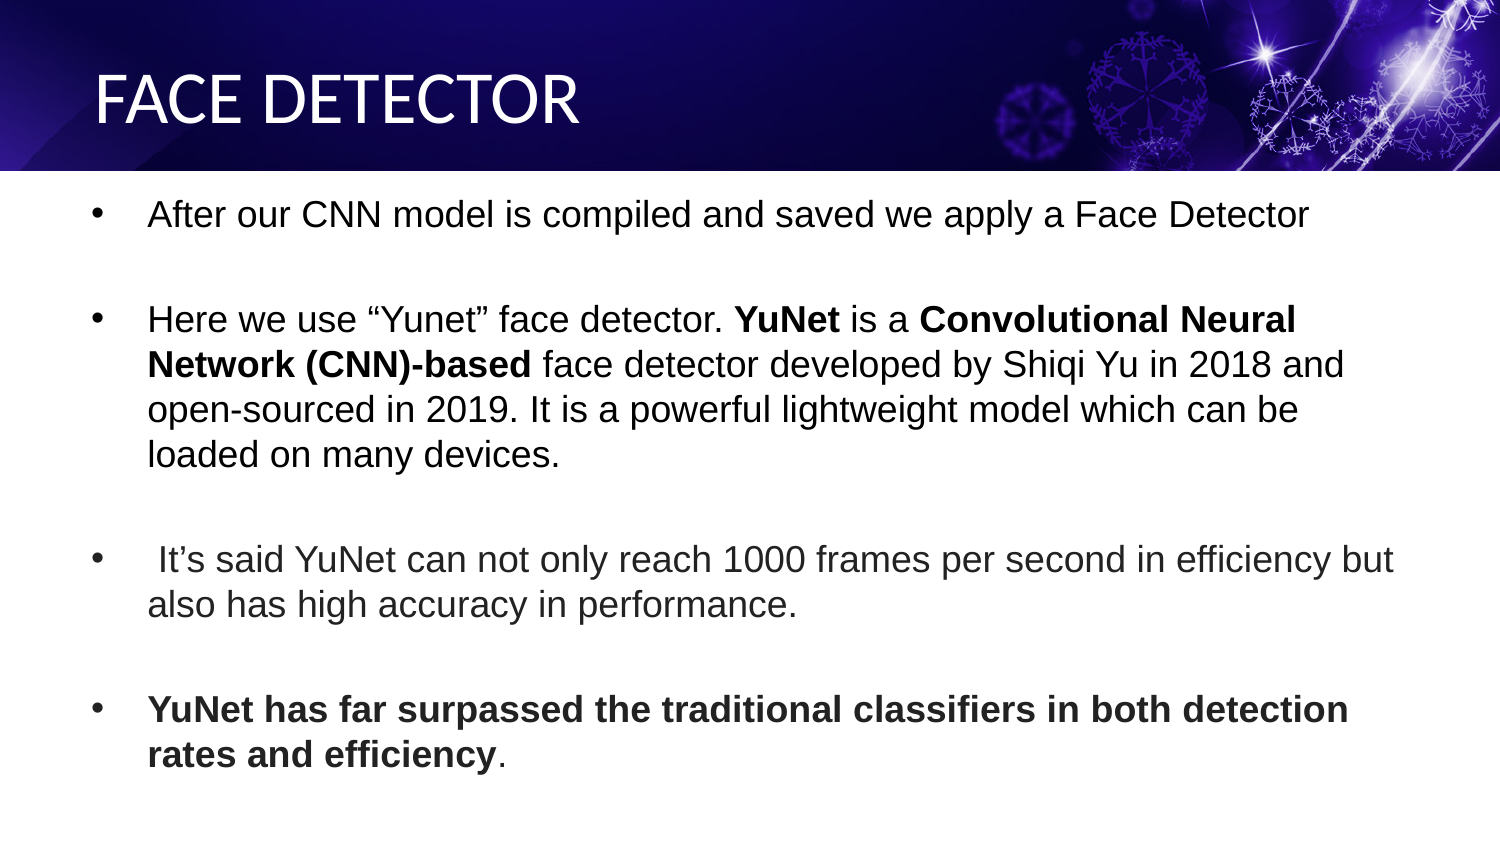

# FACE DETECTOR
After our CNN model is compiled and saved we apply a Face Detector

Here we use “Yunet” face detector. YuNet is a Convolutional Neural Network (CNN)-based face detector developed by Shiqi Yu in 2018 and open-sourced in 2019. It is a powerful lightweight model which can be loaded on many devices.

 It’s said YuNet can not only reach 1000 frames per second in efficiency but also has high accuracy in performance.

YuNet has far surpassed the traditional classifiers in both detection rates and efficiency.